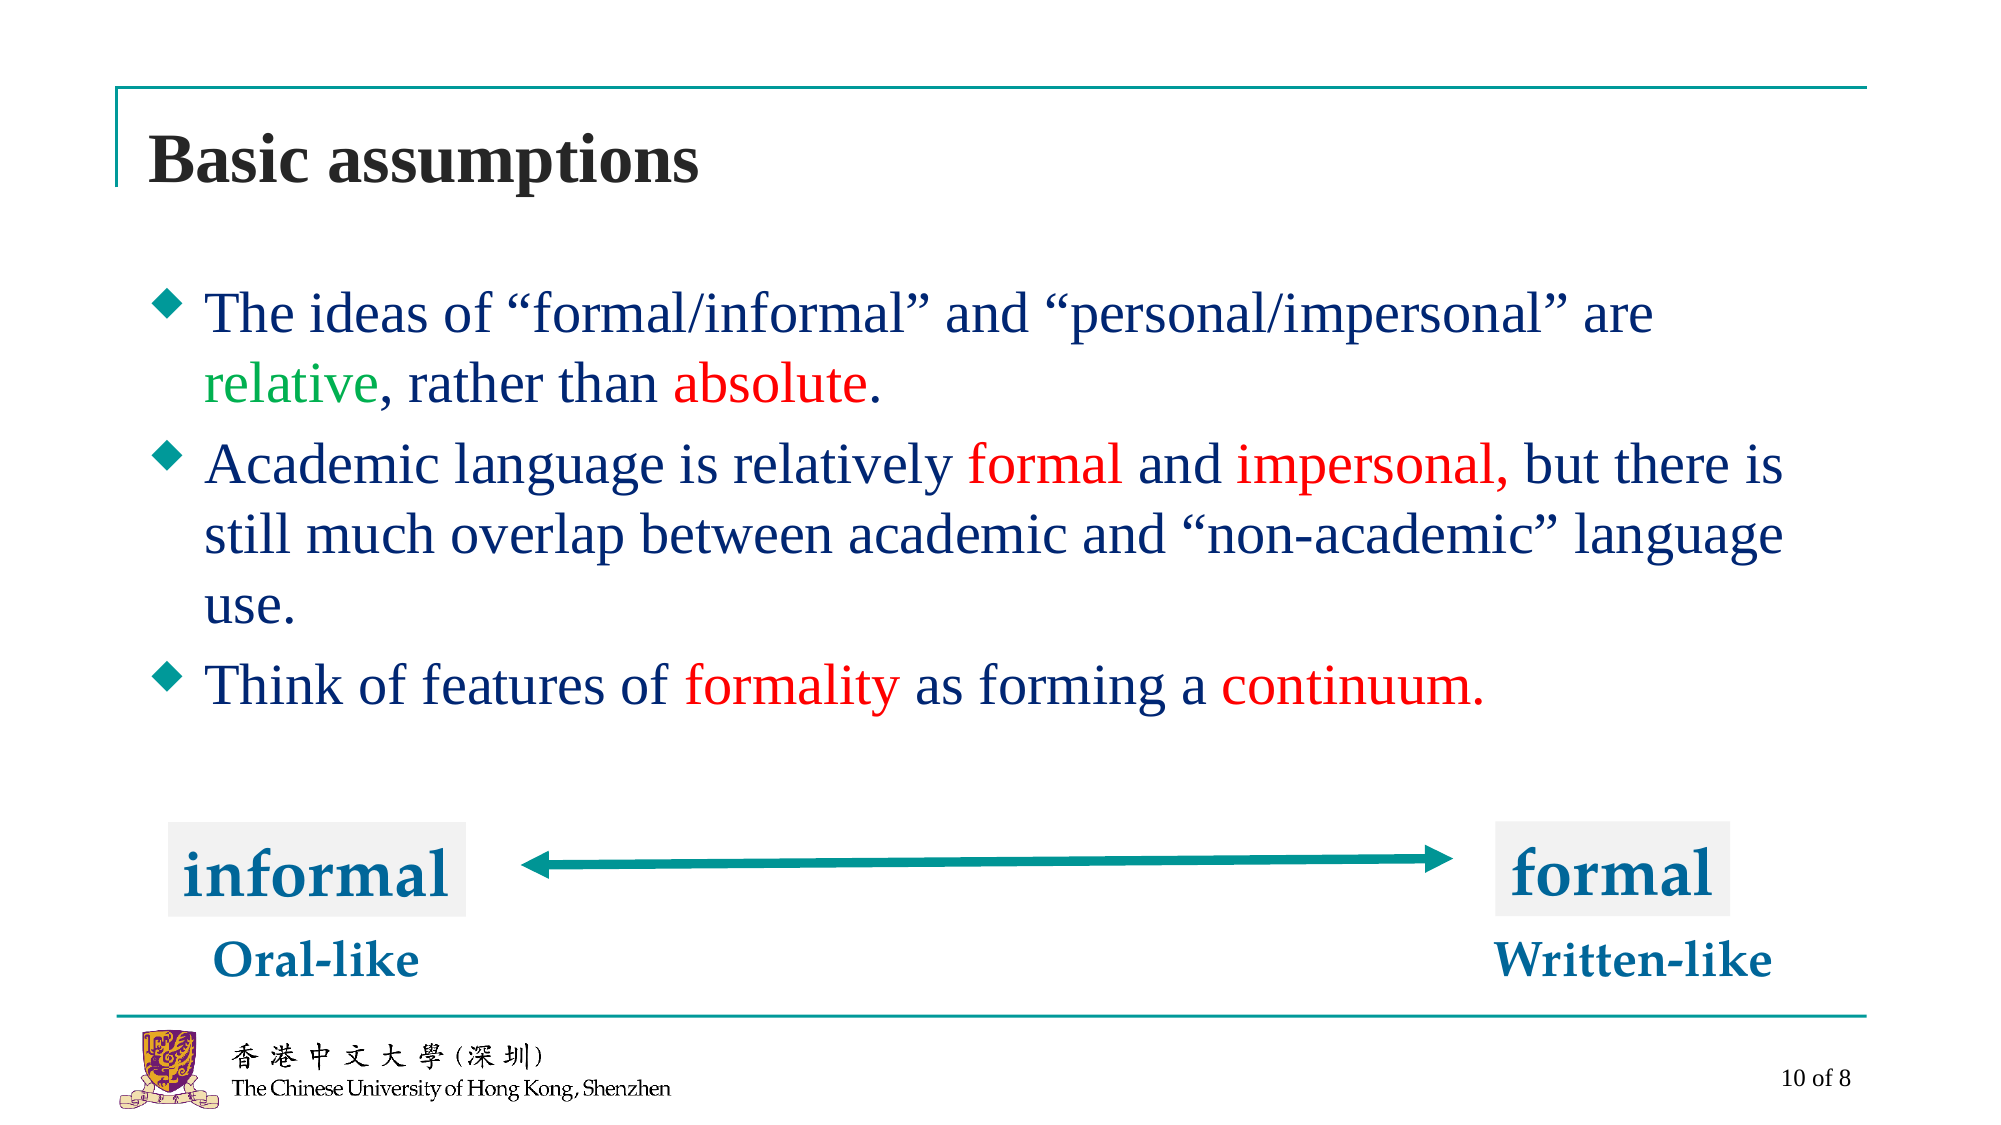

# Basic assumptions
The ideas of “formal/informal” and “personal/impersonal” are relative, rather than absolute.
Academic language is relatively formal and impersonal, but there is still much overlap between academic and “non-academic” language use.
Think of features of formality as forming a continuum.

formal
informal
Oral-like
Written-like
10 of 8